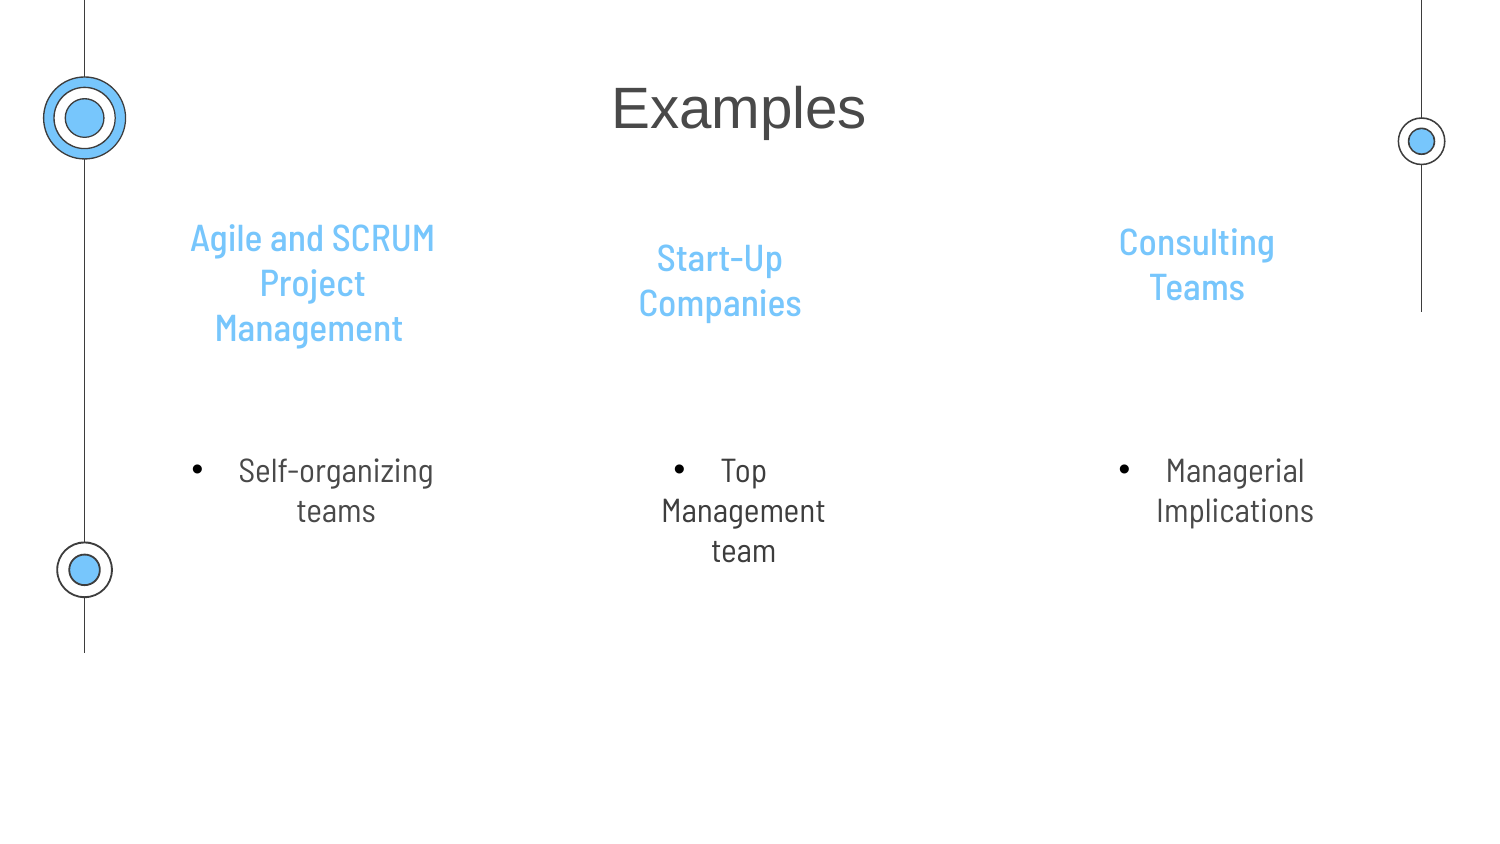

# Examples
Agile and SCRUM Project Management
Consulting Teams
Start-Up Companies

Self-organizing teams
Top Management team
Managerial Implications